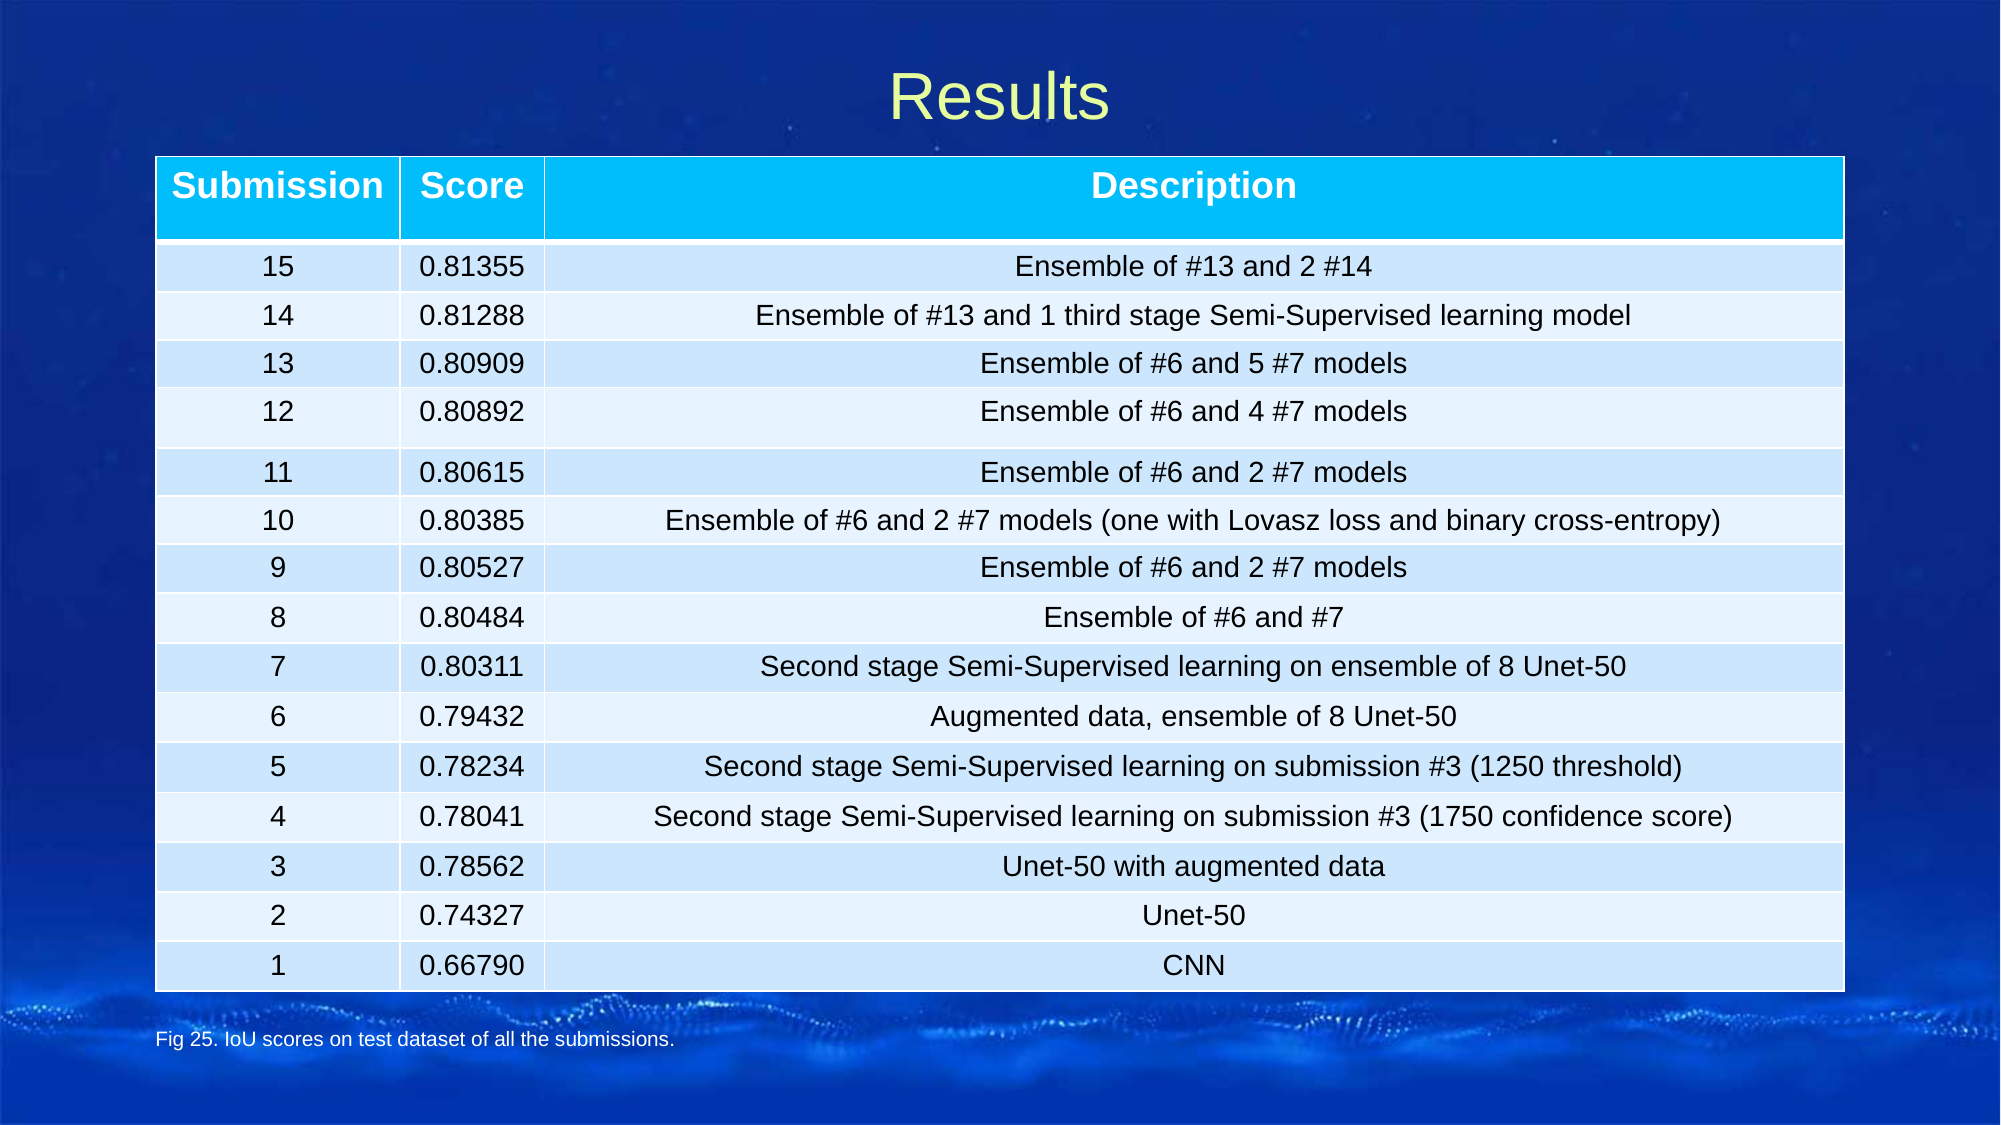

Results
| Submission | Score | Description |
| --- | --- | --- |
| 15 | 0.81355 | Ensemble of #13 and 2 #14 |
| 14 | 0.81288 | Ensemble of #13 and 1 third stage Semi-Supervised learning model |
| 13 | 0.80909 | Ensemble of #6 and 5 #7 models |
| 12 | 0.80892 | Ensemble of #6 and 4 #7 models |
| 11 | 0.80615 | Ensemble of #6 and 2 #7 models |
| 10 | 0.80385 | Ensemble of #6 and 2 #7 models (one with Lovasz loss and binary cross-entropy) |
| 9 | 0.80527 | Ensemble of #6 and 2 #7 models |
| 8 | 0.80484 | Ensemble of #6 and #7 |
| 7 | 0.80311 | Second stage Semi-Supervised learning on ensemble of 8 Unet-50 |
| 6 | 0.79432 | Augmented data, ensemble of 8 Unet-50 |
| 5 | 0.78234 | Second stage Semi-Supervised learning on submission #3 (1250 threshold) |
| 4 | 0.78041 | Second stage Semi-Supervised learning on submission #3 (1750 confidence score) |
| 3 | 0.78562 | Unet-50 with augmented data |
| 2 | 0.74327 | Unet-50 |
| 1 | 0.66790 | CNN |
Fig 25. IoU scores on test dataset of all the submissions.